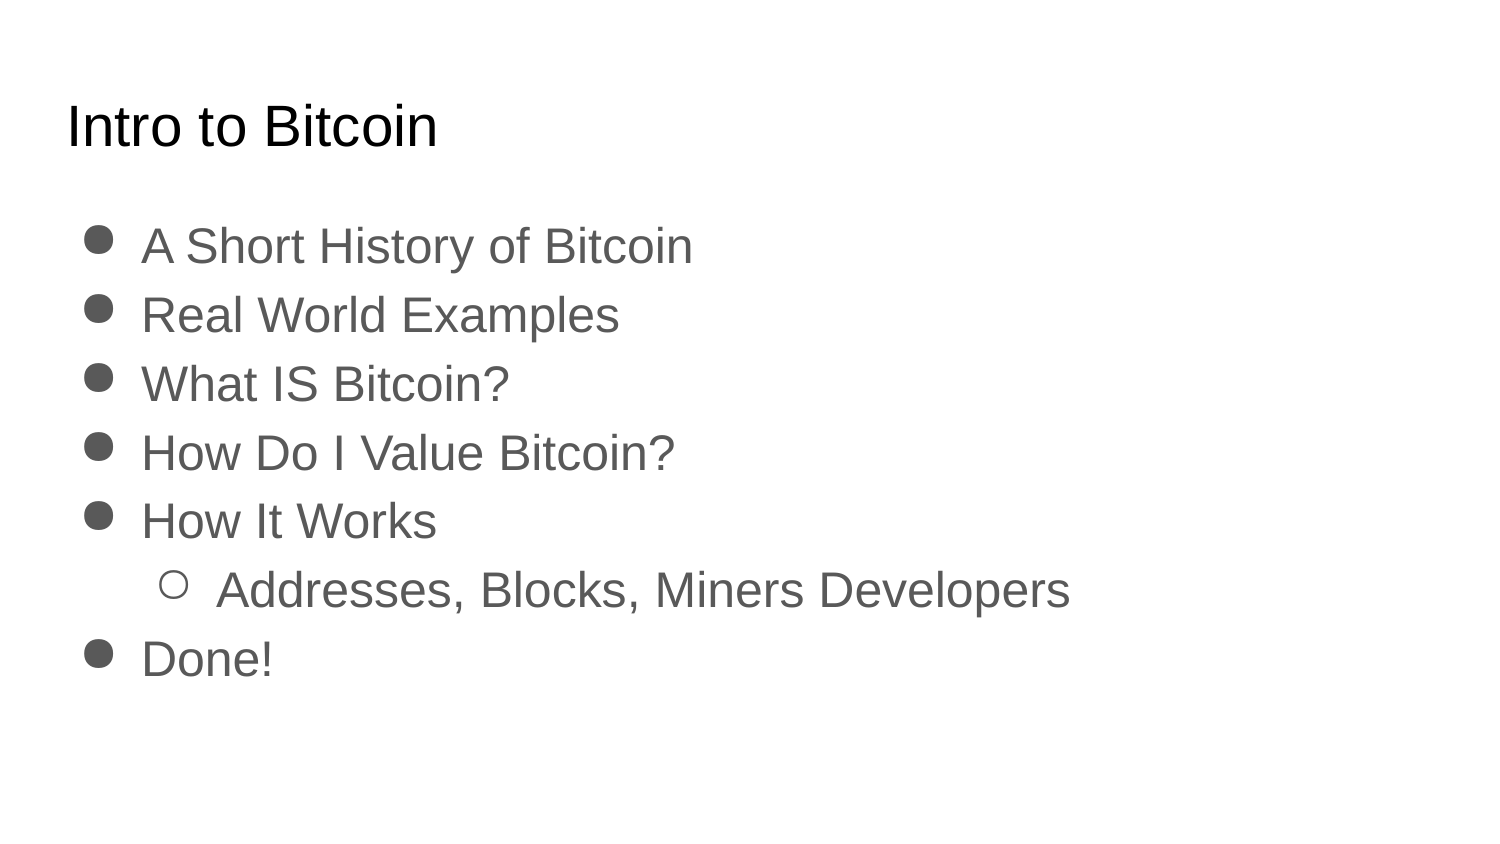

# Intro to Bitcoin
A Short History of Bitcoin
Real World Examples
What IS Bitcoin?
How Do I Value Bitcoin?
How It Works
Addresses, Blocks, Miners Developers
Done!